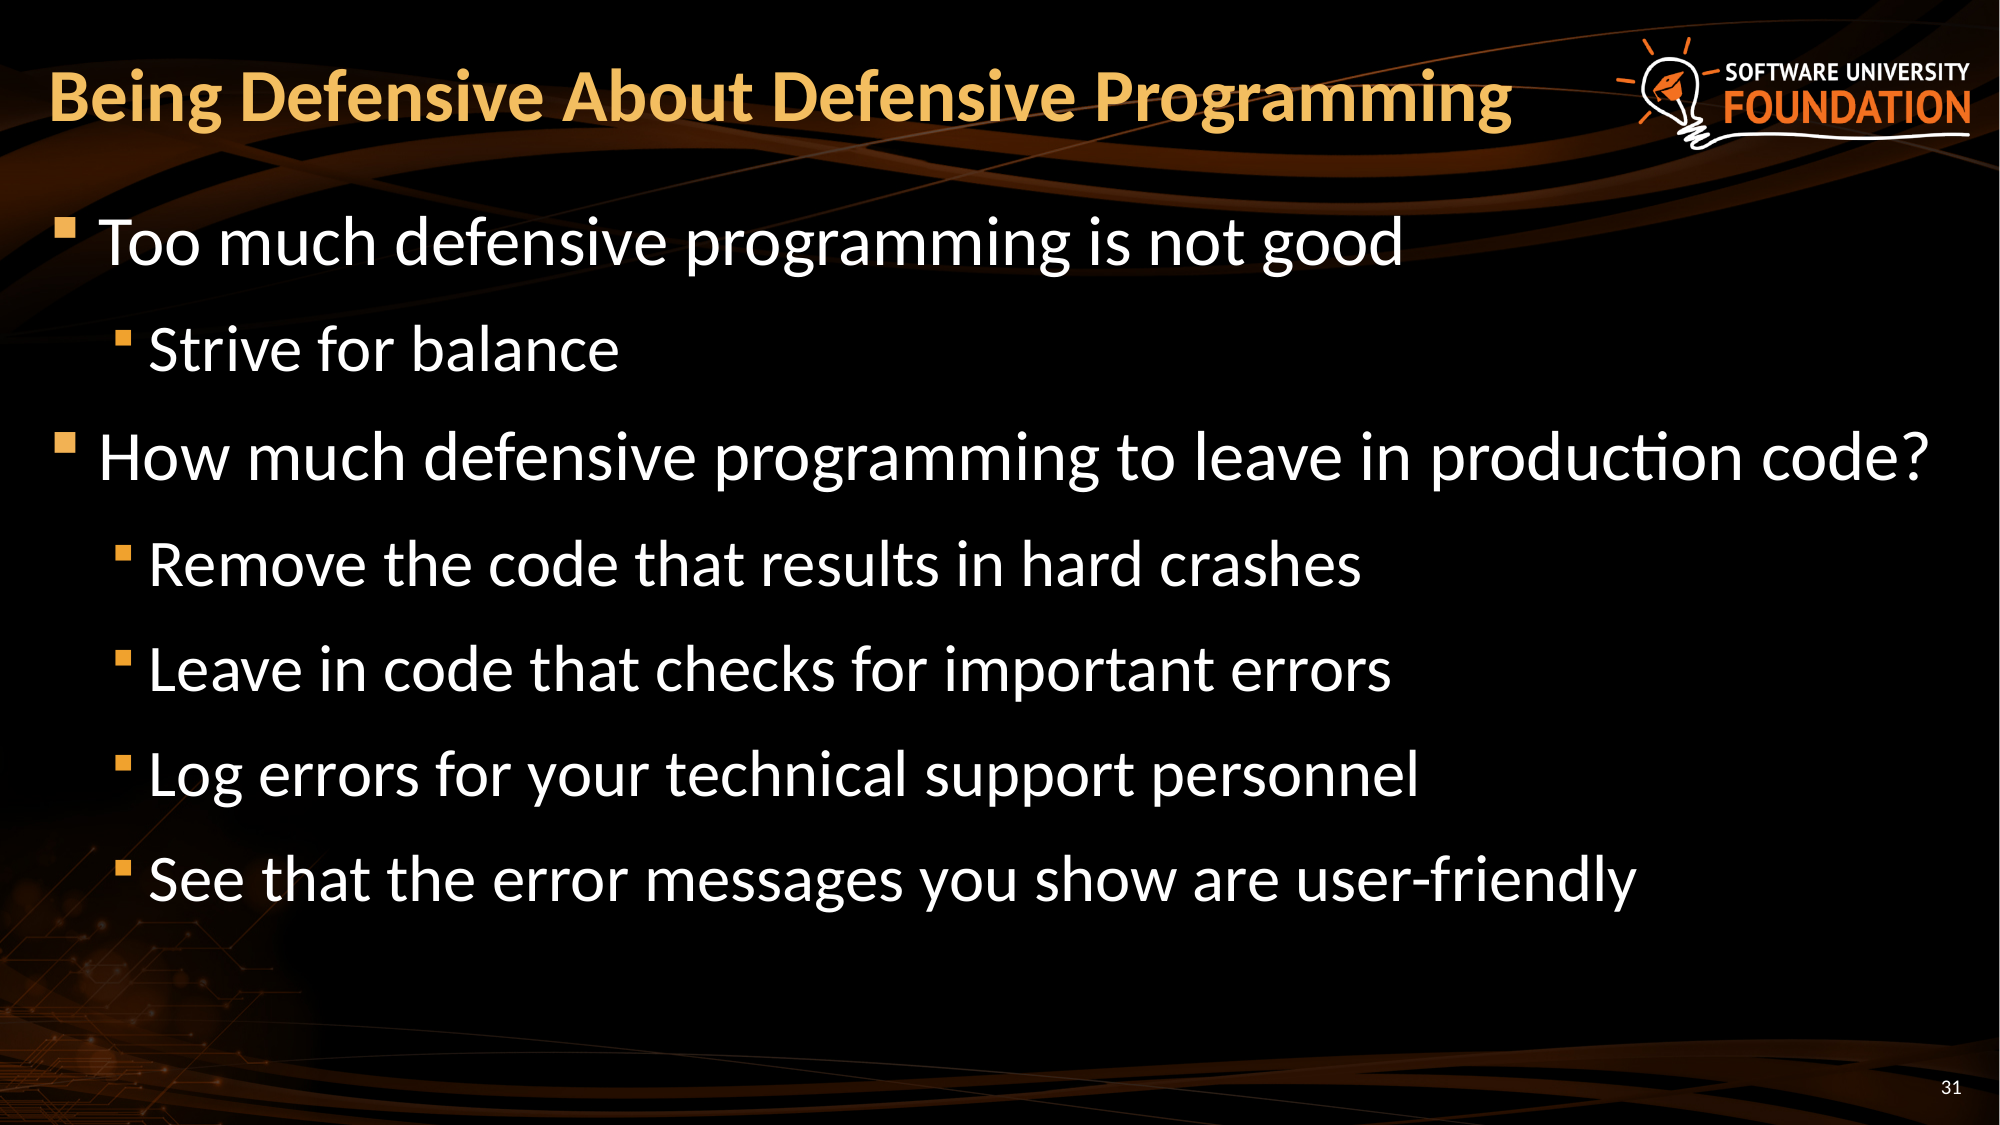

# Being Defensive About Defensive Programming
Too much defensive programming is not good
Strive for balance
How much defensive programming to leave in production code?
Remove the code that results in hard crashes
Leave in code that checks for important errors
Log errors for your technical support personnel
See that the error messages you show are user-friendly
31